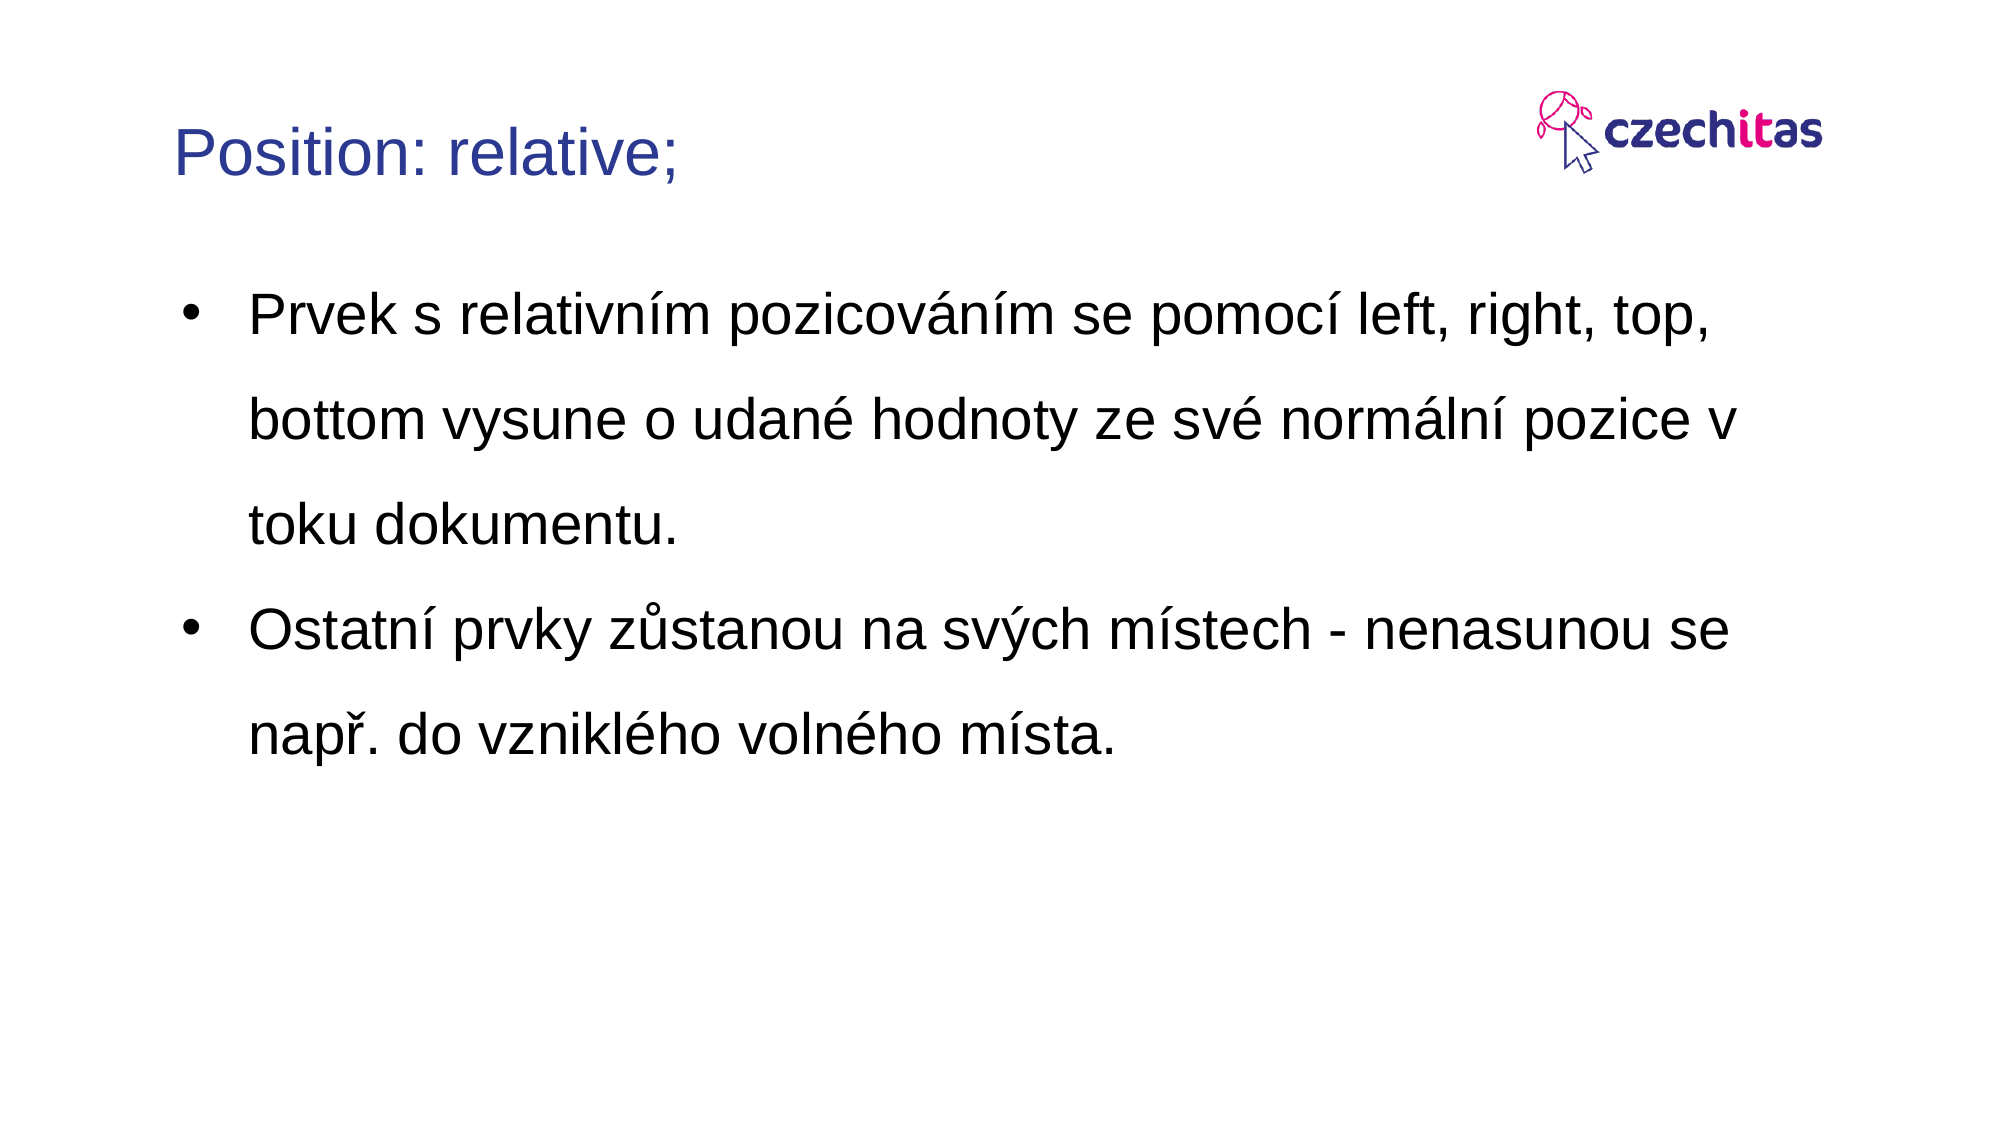

# Position: relative;
Prvek s relativním pozicováním se pomocí left, right, top, bottom vysune o udané hodnoty ze své normální pozice v toku dokumentu.
Ostatní prvky zůstanou na svých místech - nenasunou se např. do vzniklého volného místa.